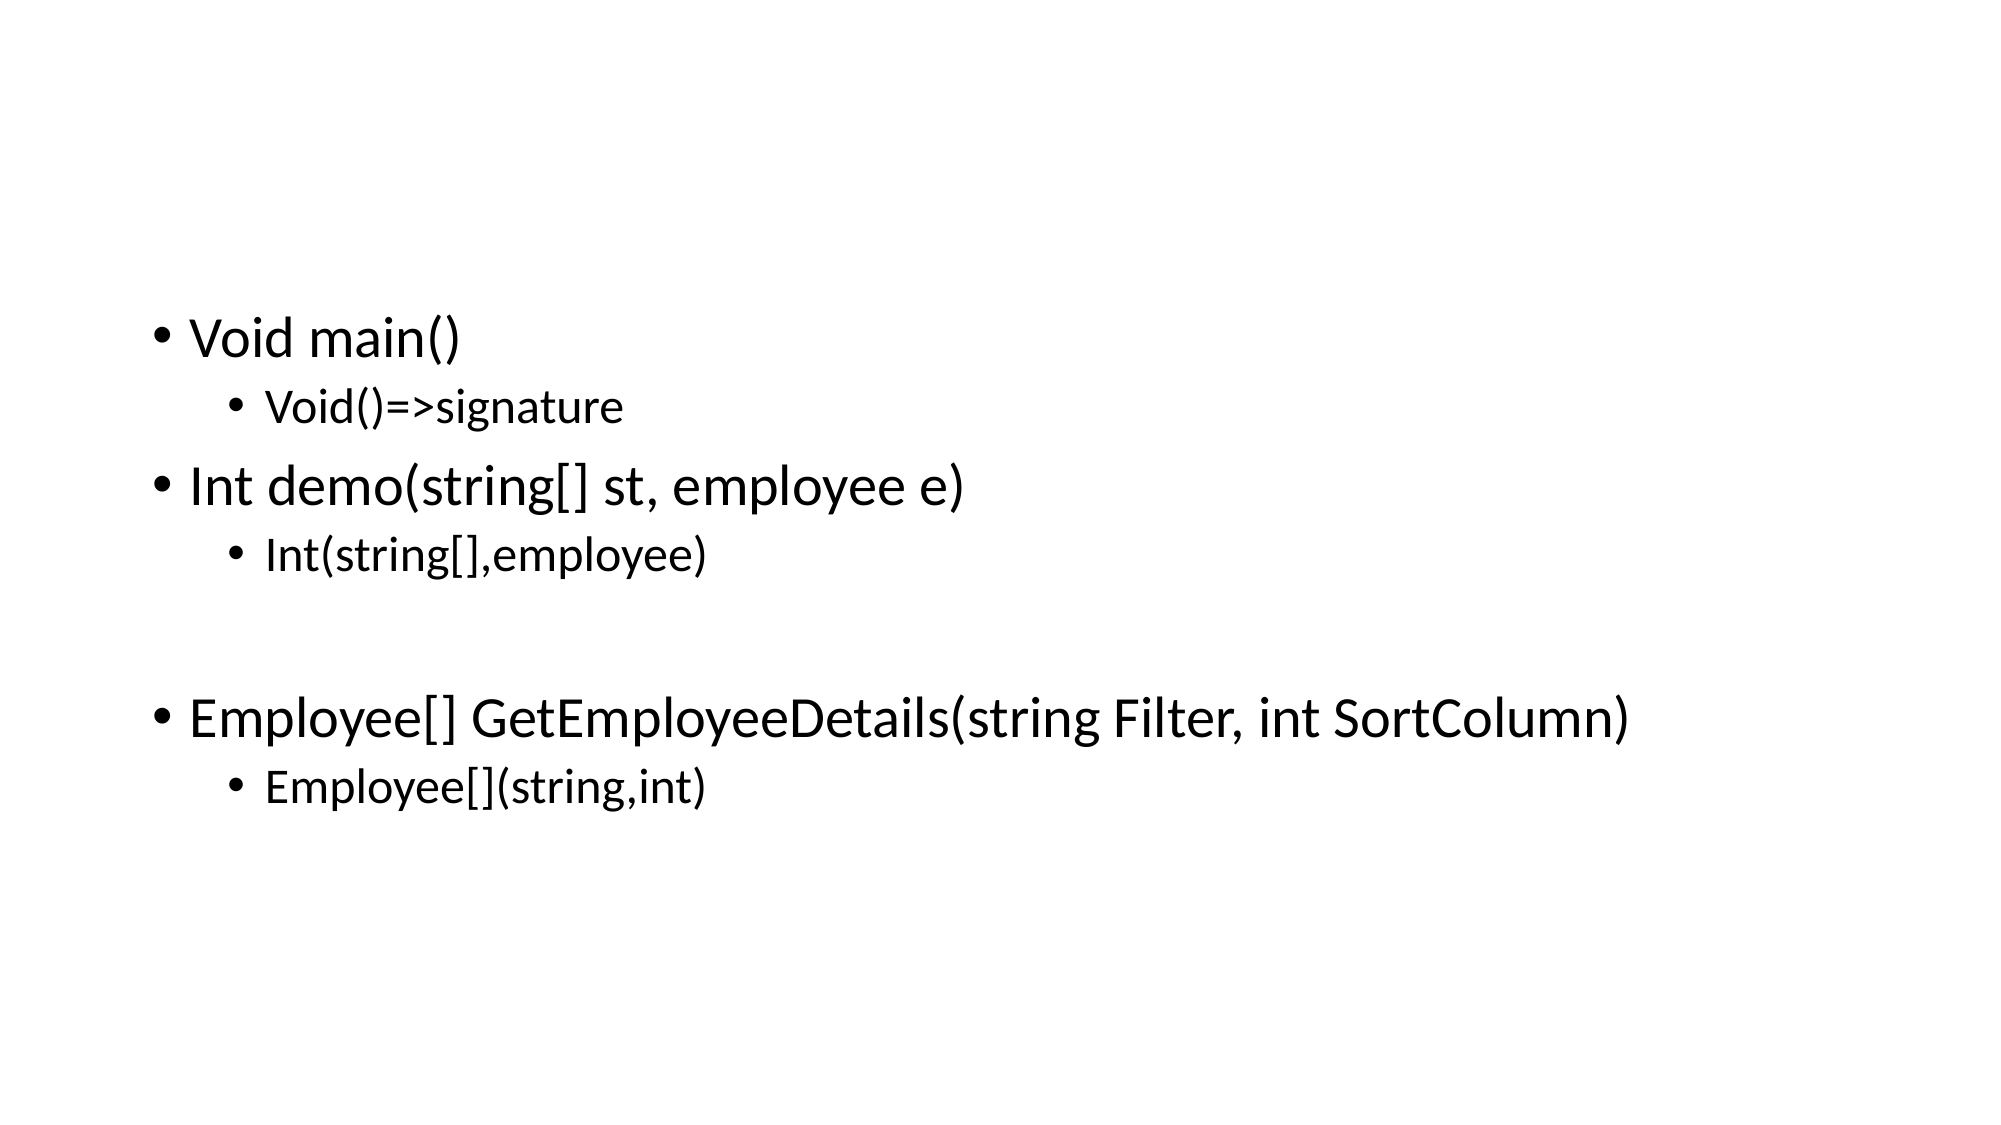

#
Void main()
Void()=>signature
Int demo(string[] st, employee e)
Int(string[],employee)

Employee[] GetEmployeeDetails(string Filter, int SortColumn)
Employee[](string,int)